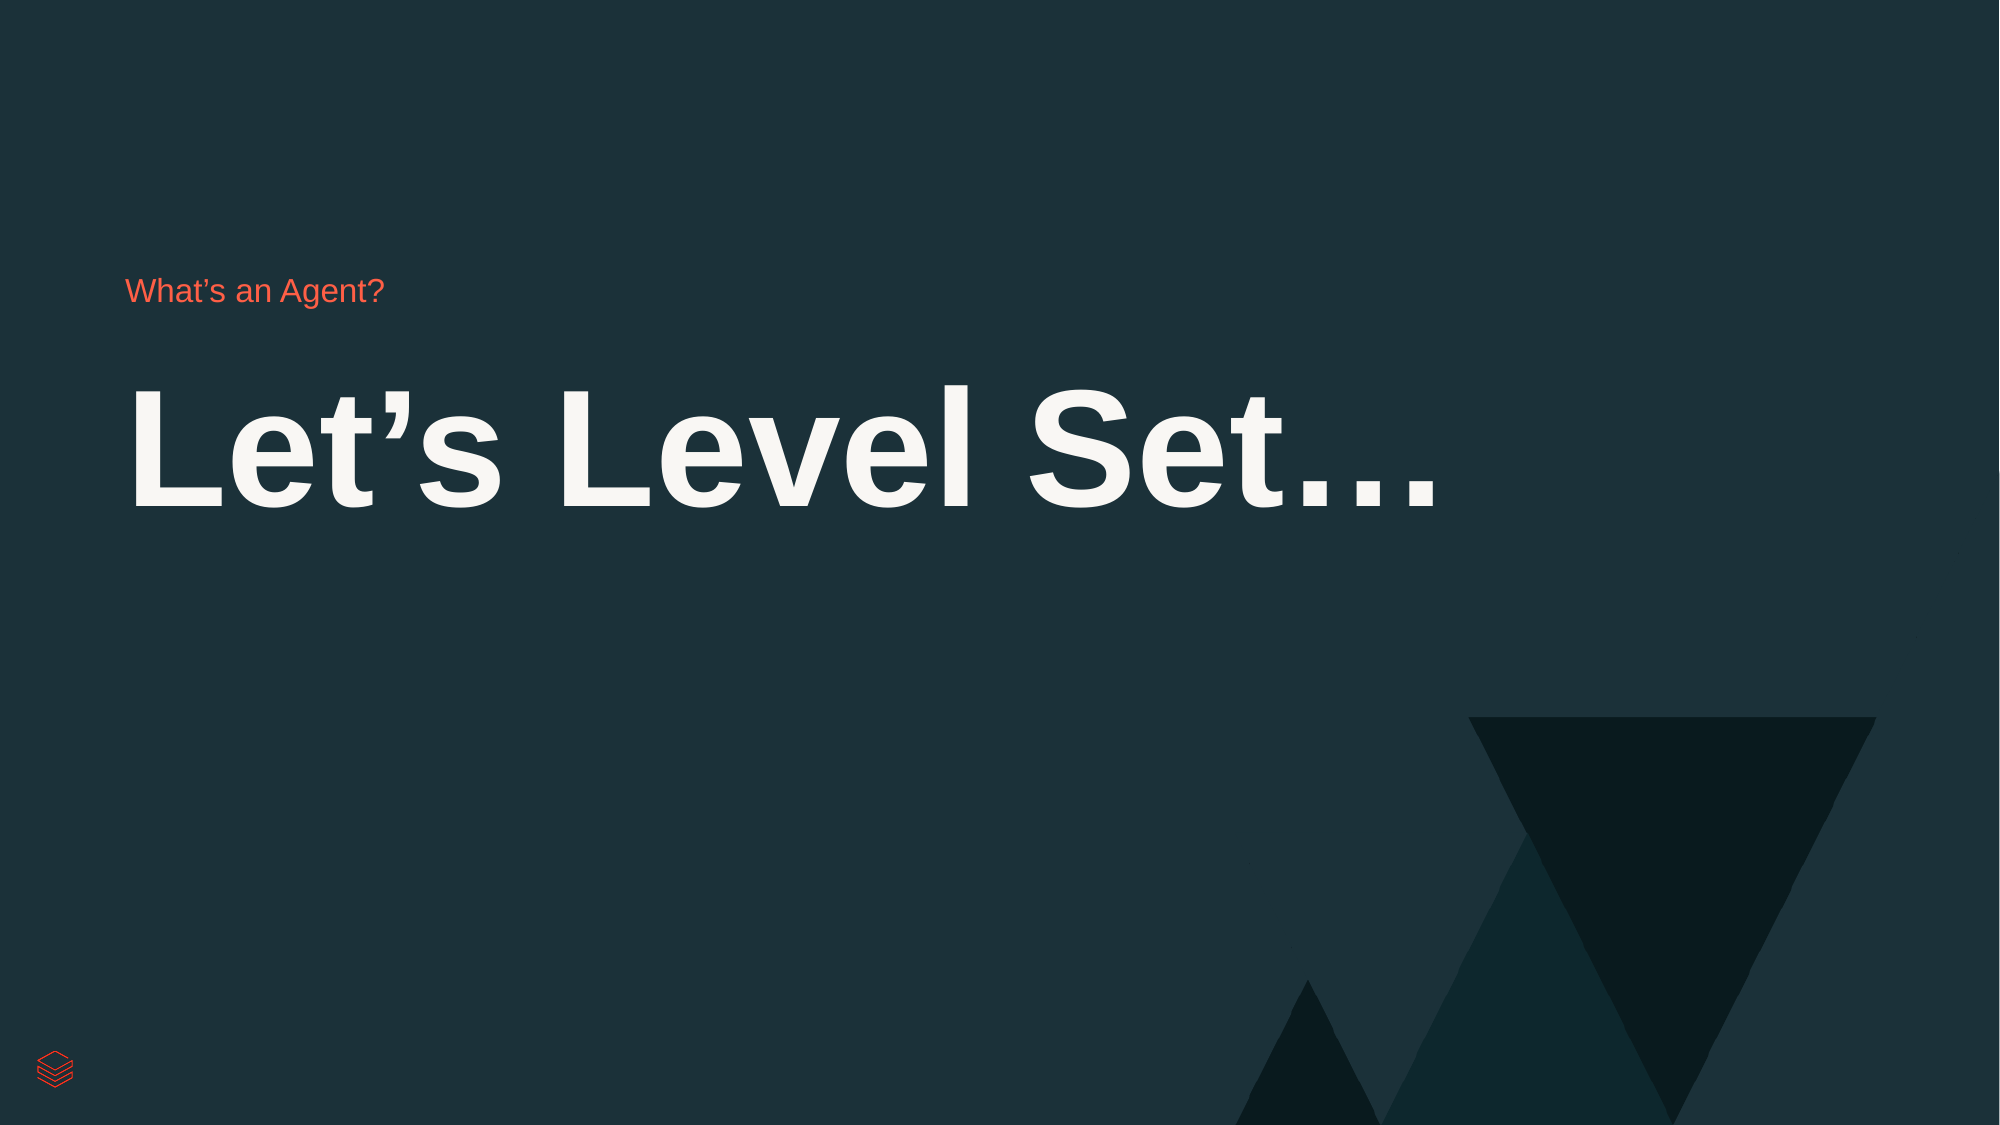

What’s an Agent?
# Let’s Level Set…